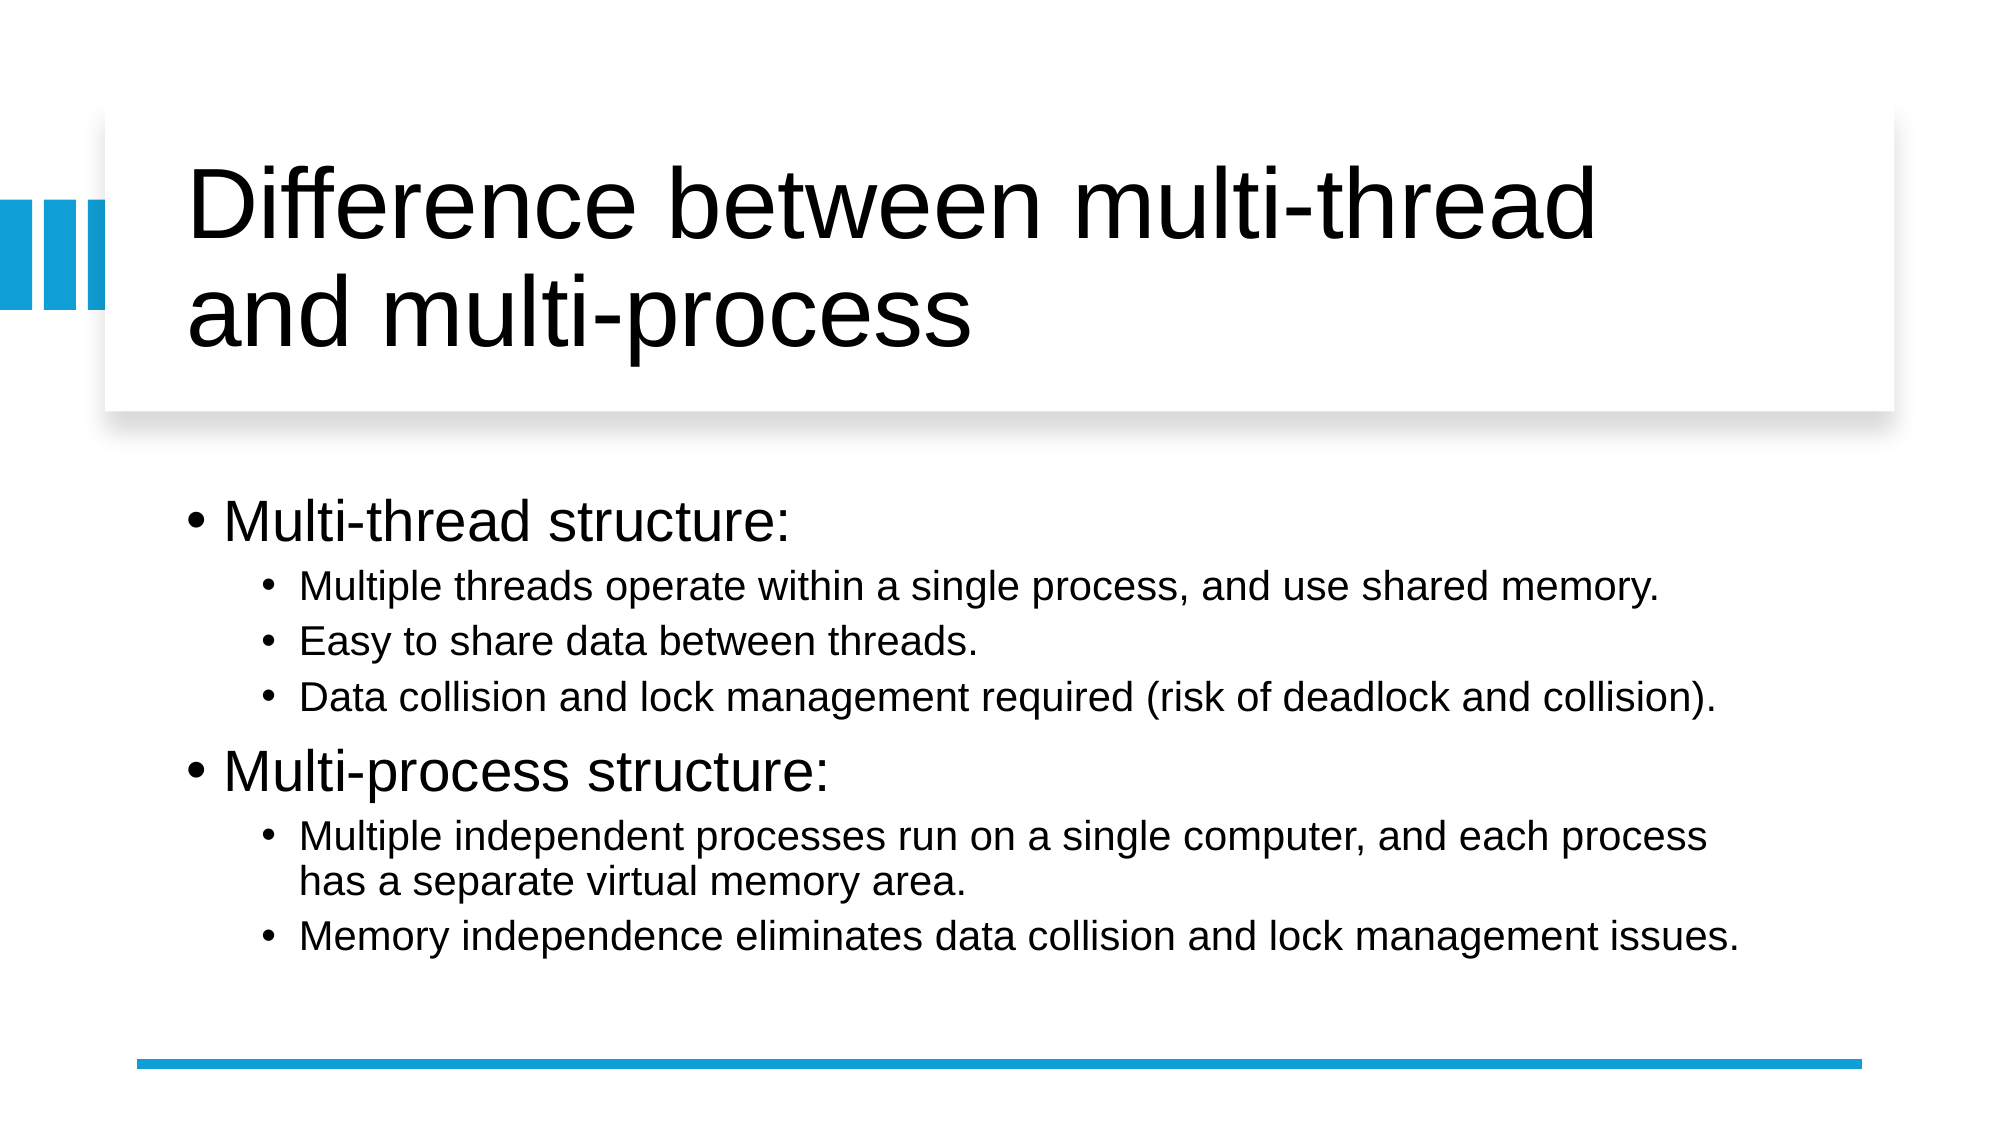

# Difference between multi-thread and multi-process

Multi-thread structure:
Multiple threads operate within a single process, and use shared memory.
Easy to share data between threads.
Data collision and lock management required (risk of deadlock and collision).
Multi-process structure:
Multiple independent processes run on a single computer, and each process has a separate virtual memory area.
Memory independence eliminates data collision and lock management issues.